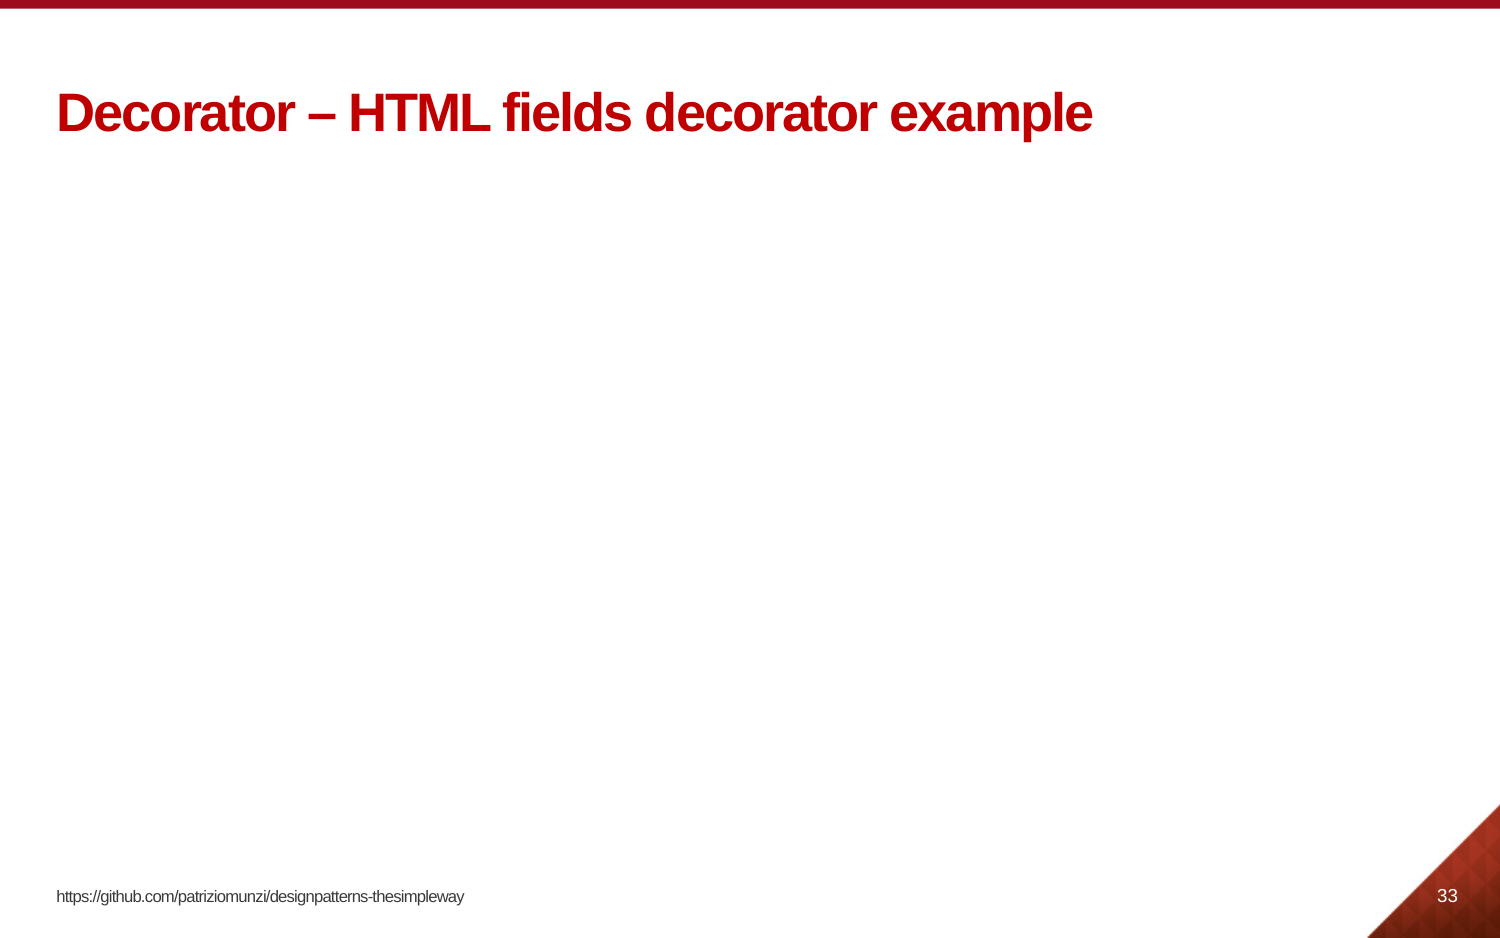

# Decorator – HTML fields decorator example

33
https://github.com/patriziomunzi/designpatterns-thesimpleway